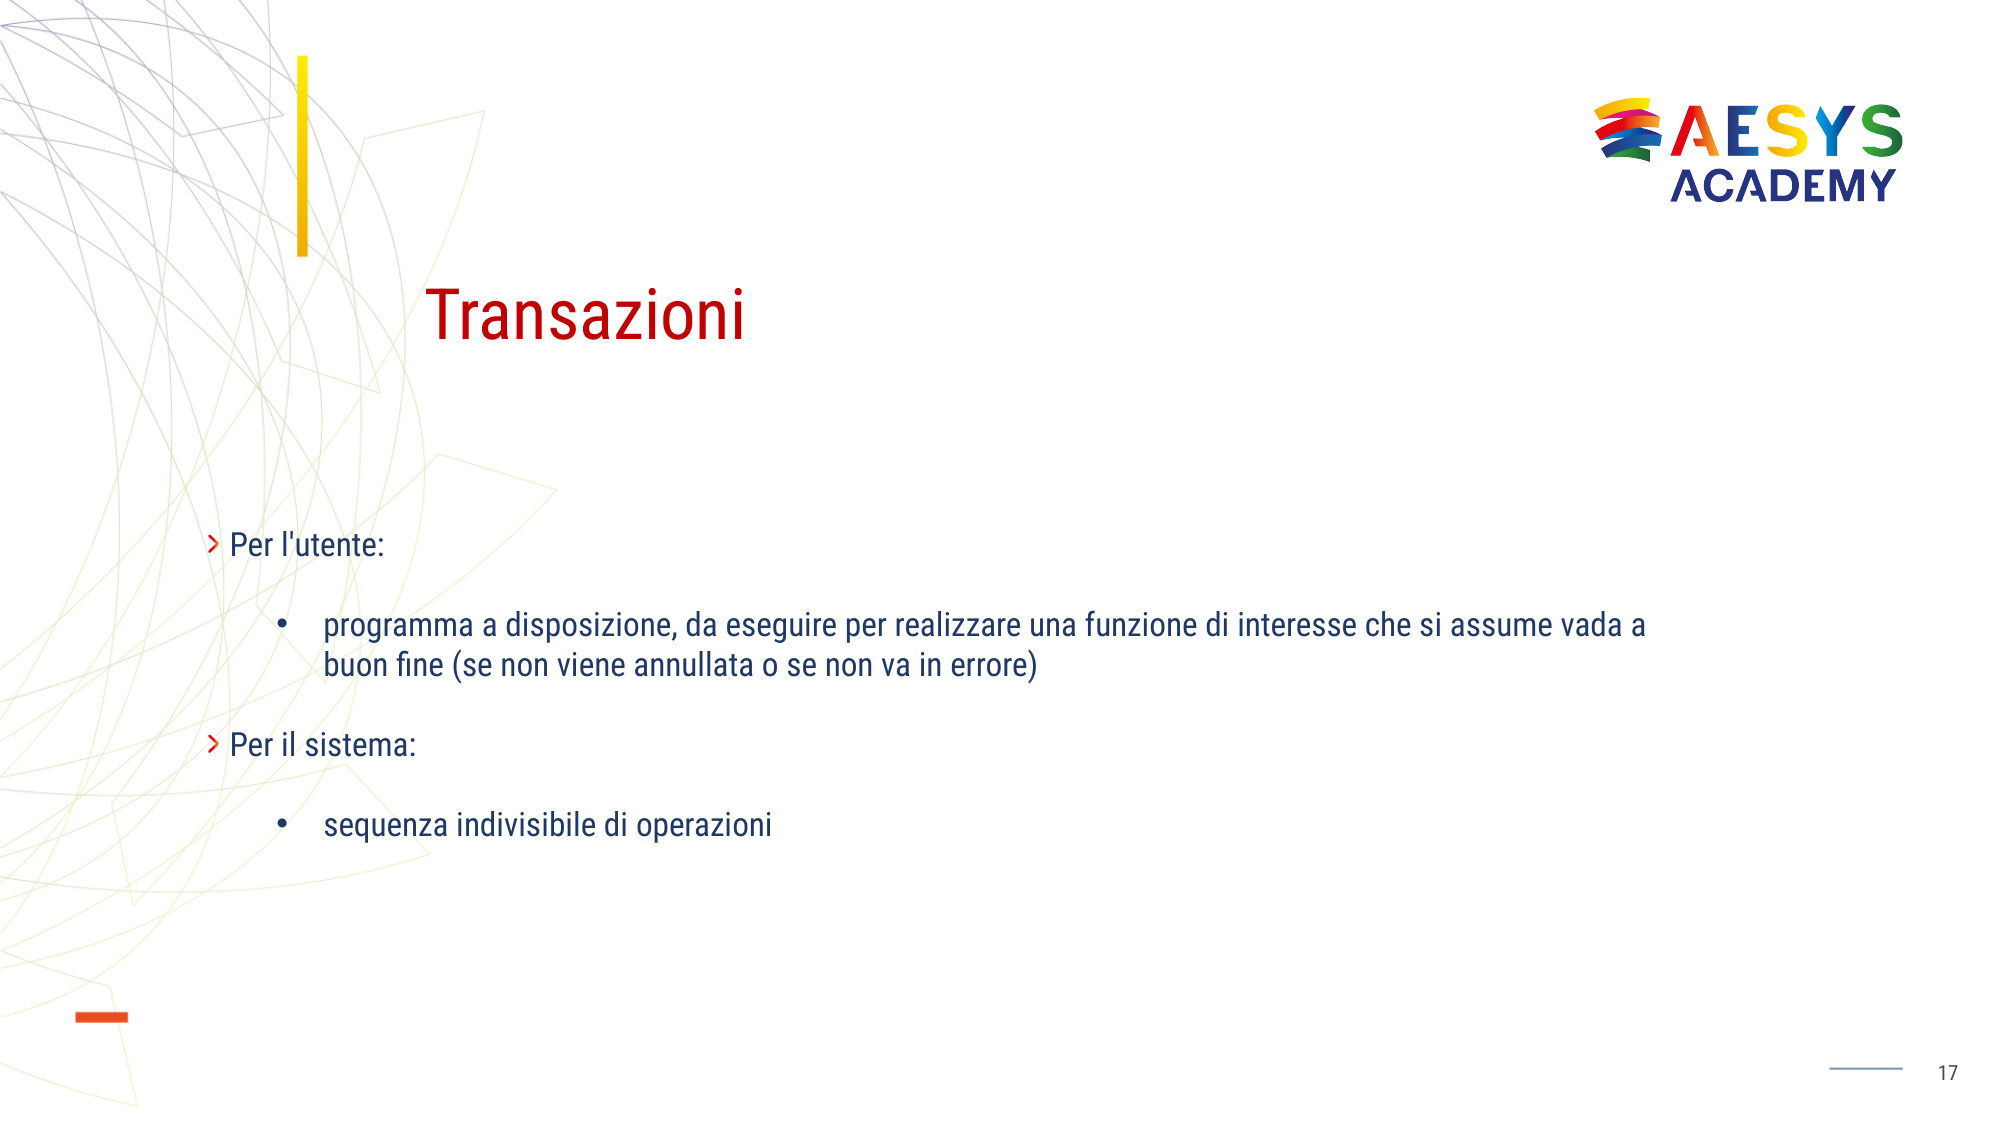

# Transazioni

Per l'utente:

programma a disposizione, da eseguire per realizzare una funzione di interesse che si assume vada a buon fine (se non viene annullata o se non va in errore)

Per il sistema:

sequenza indivisibile di operazioni

17